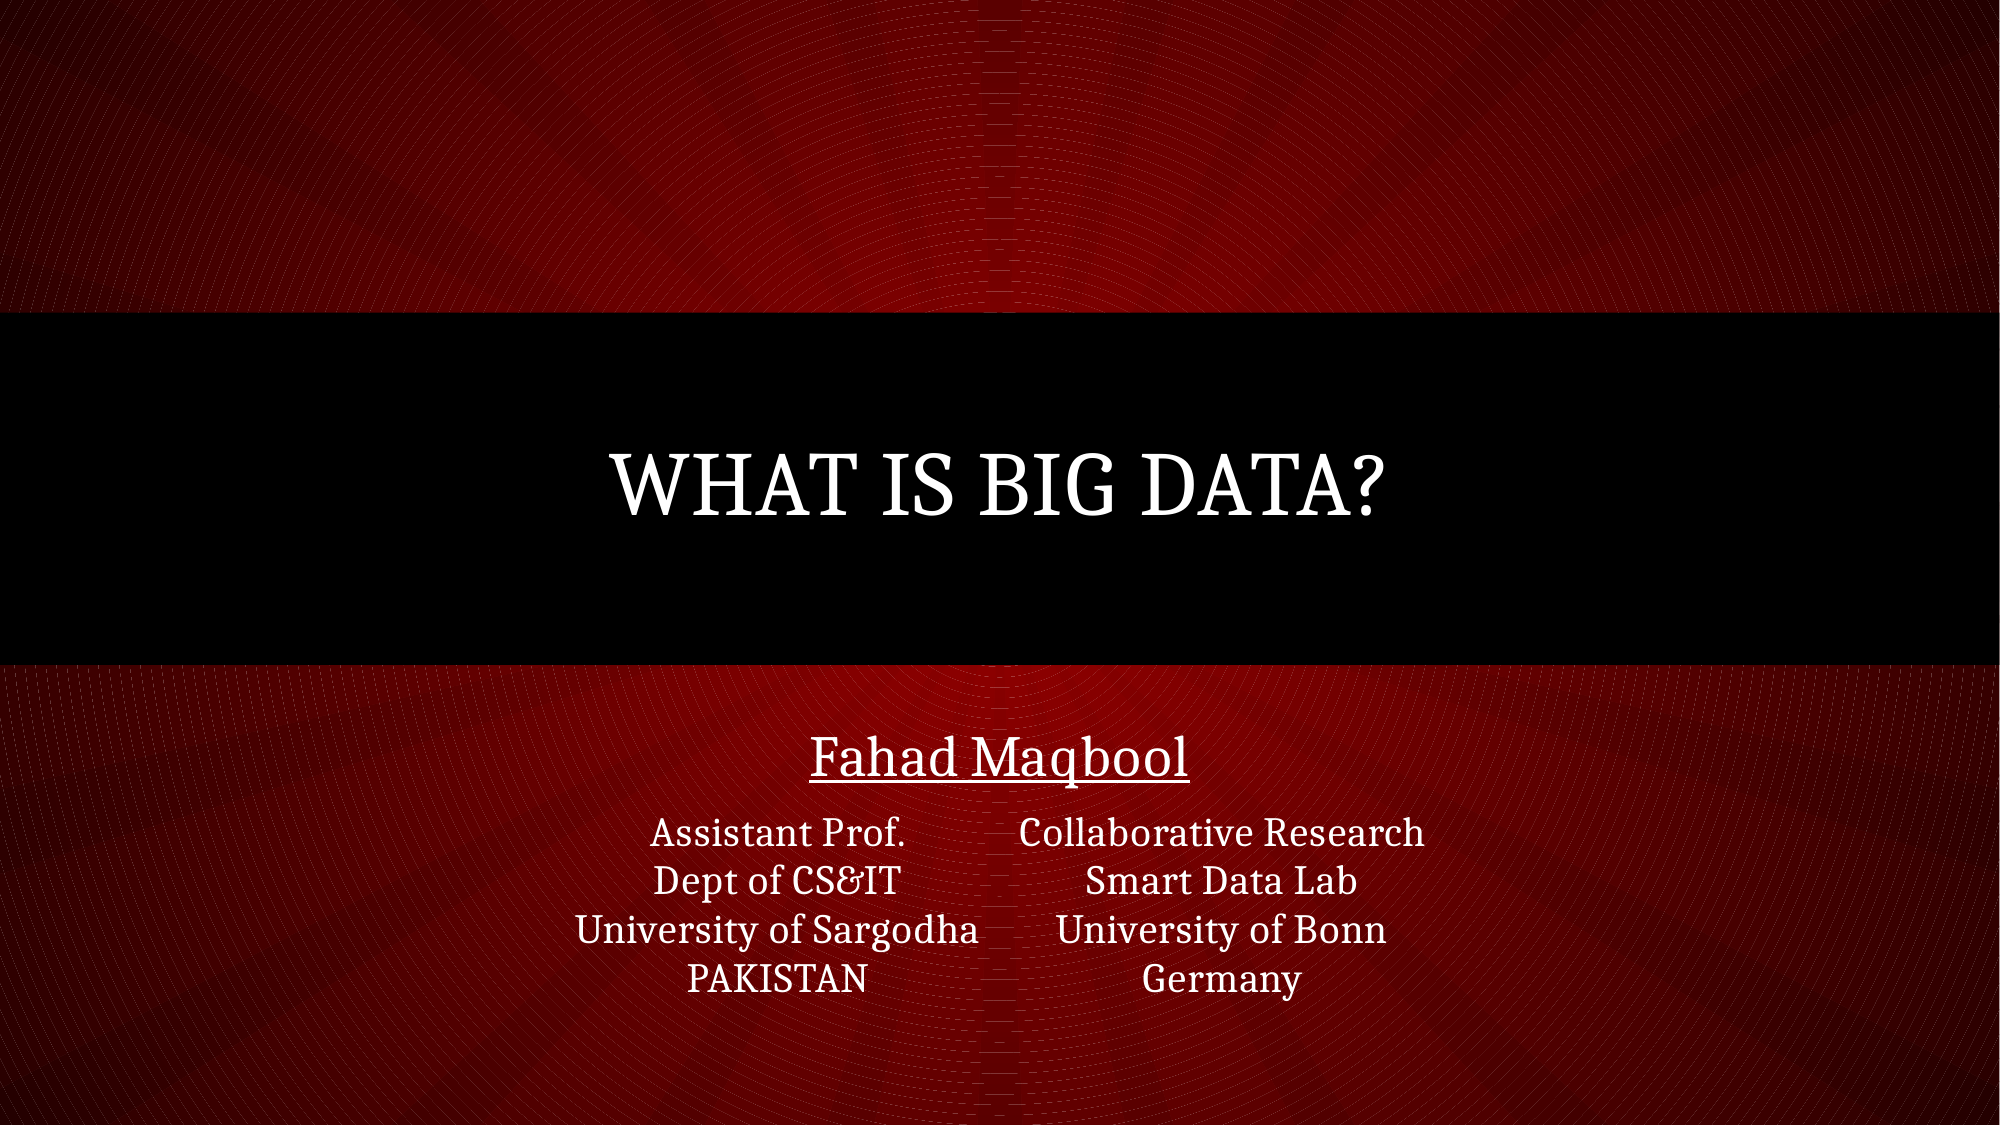

# What is Big Data?
Fahad Maqbool

| Assistant Prof. Dept of CS&IT University of Sargodha PAKISTAN | Collaborative Research Smart Data Lab University of Bonn Germany |
| --- | --- |